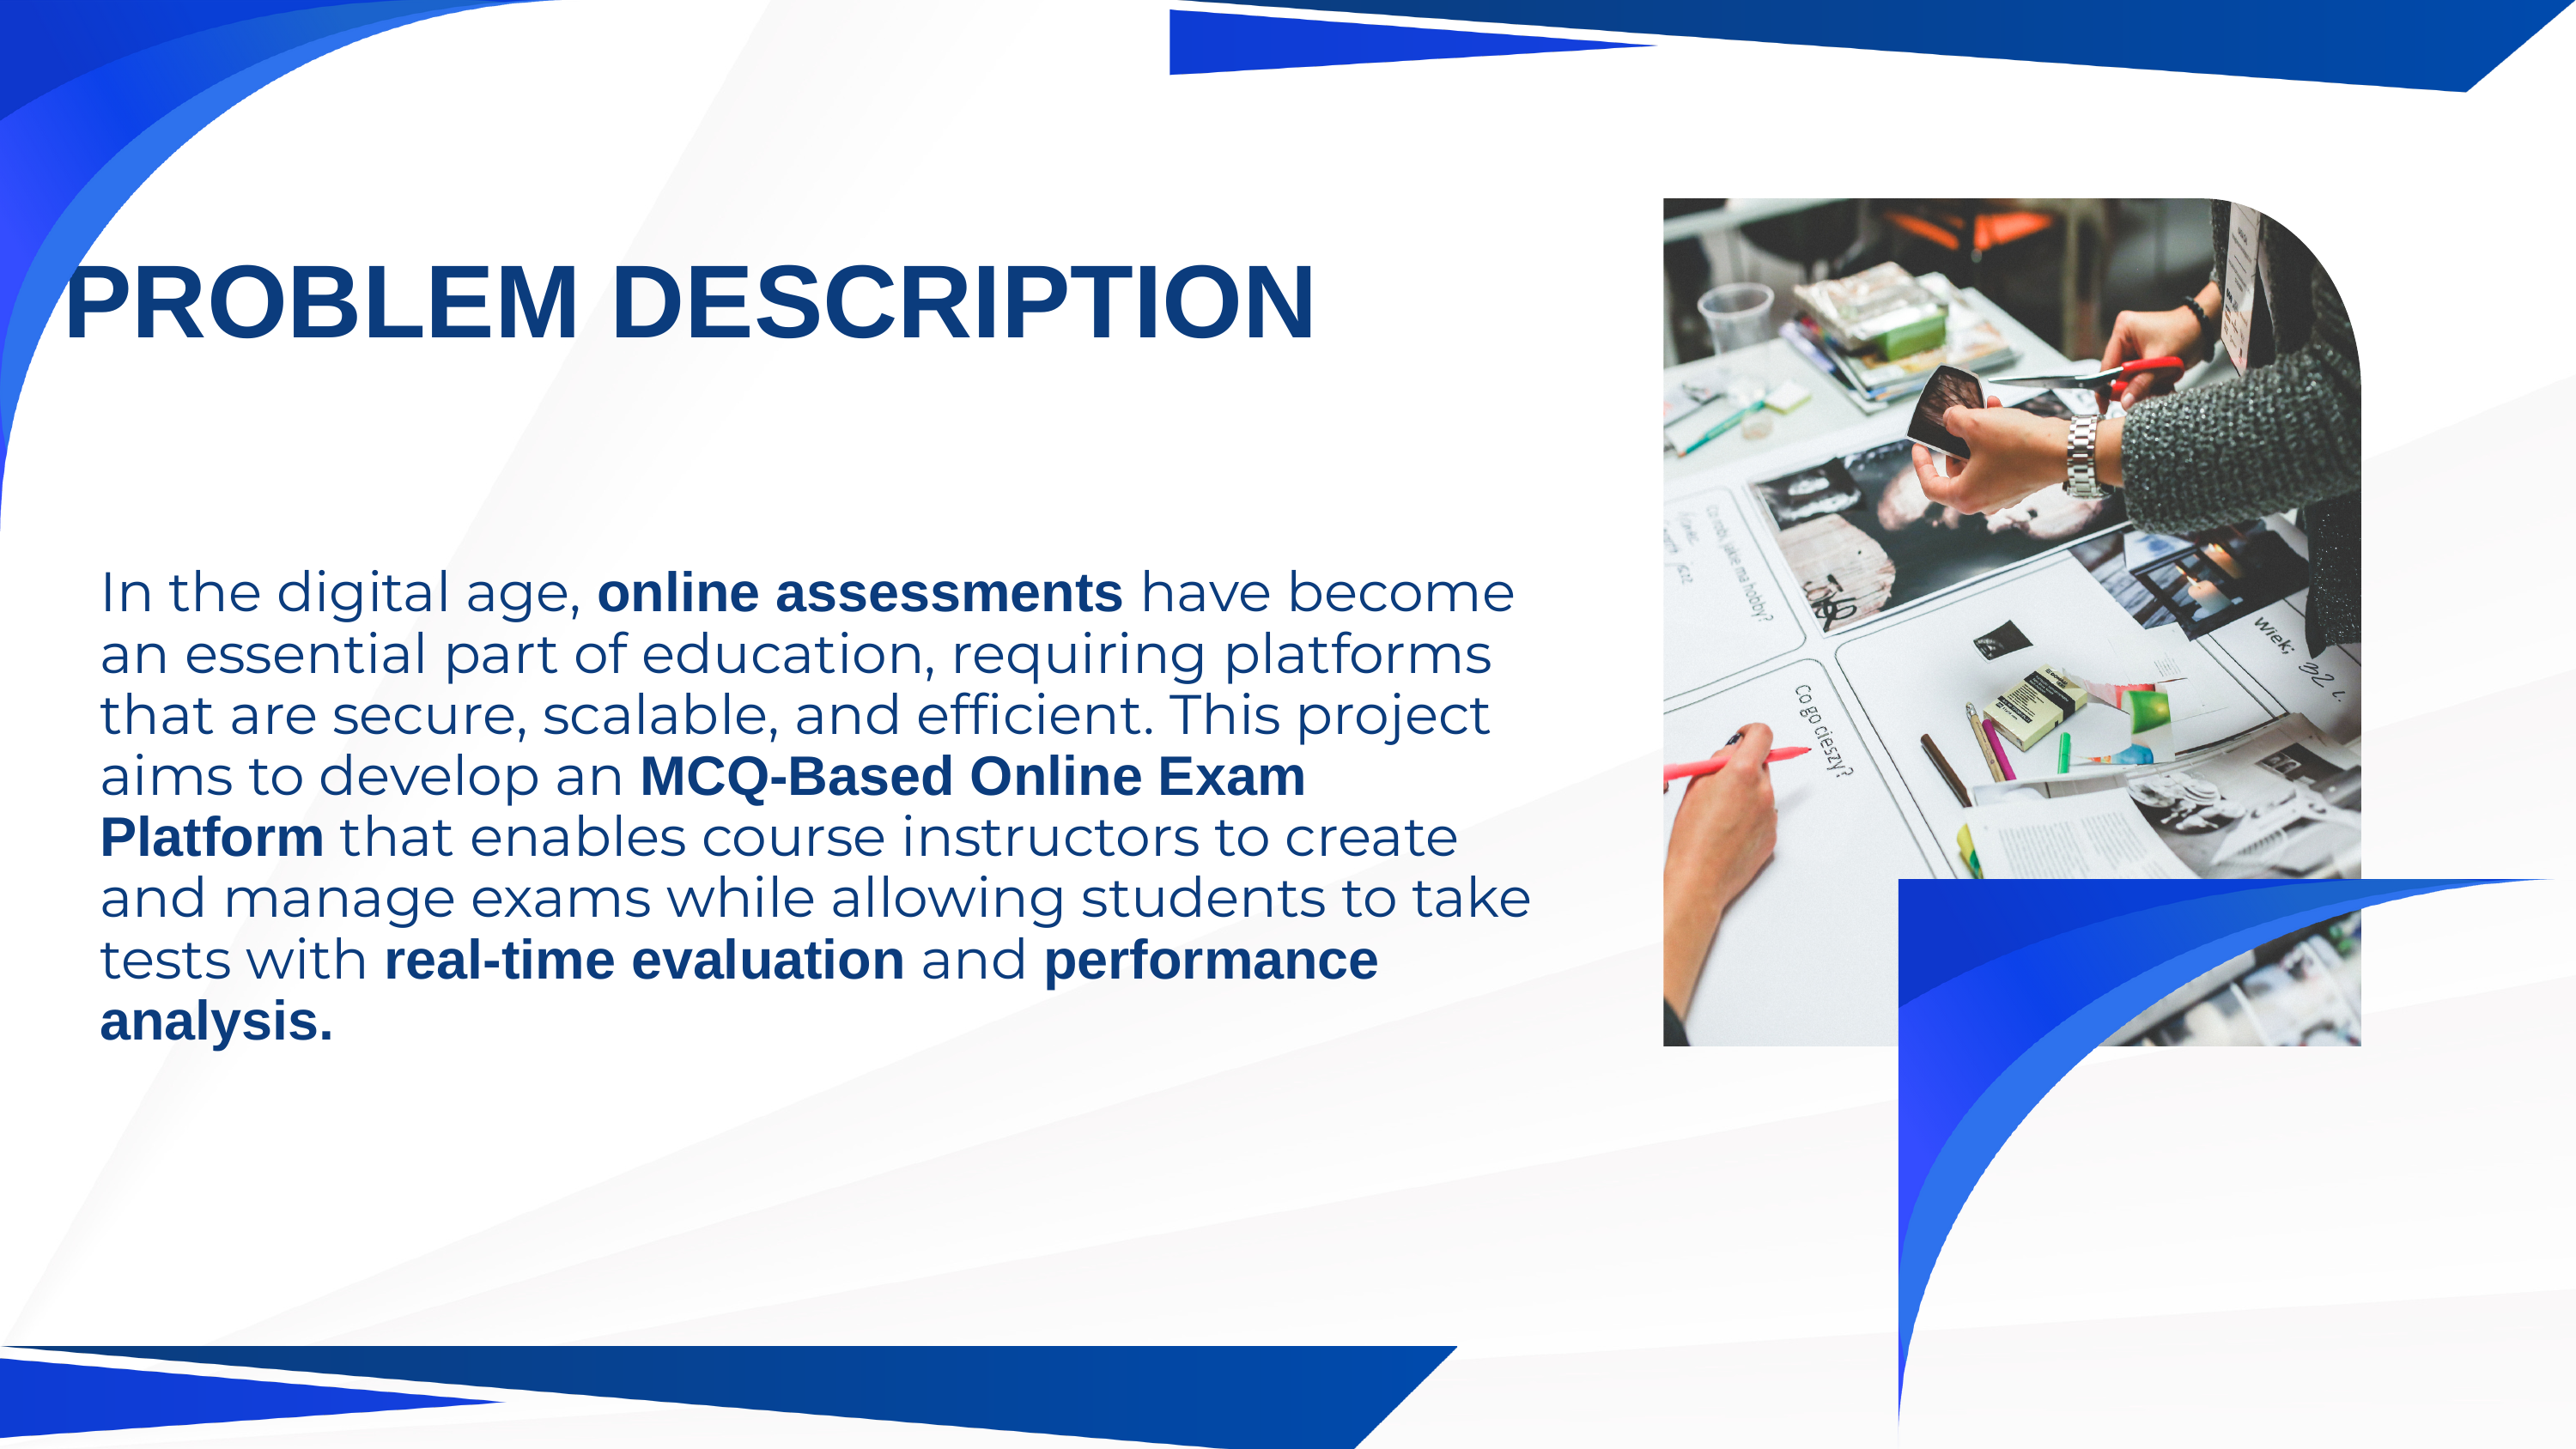

PROBLEM DESCRIPTION
In the digital age, online assessments have become an essential part of education, requiring platforms that are secure, scalable, and efficient. This project aims to develop an MCQ-Based Online Exam Platform that enables course instructors to create and manage exams while allowing students to take tests with real-time evaluation and performance analysis.